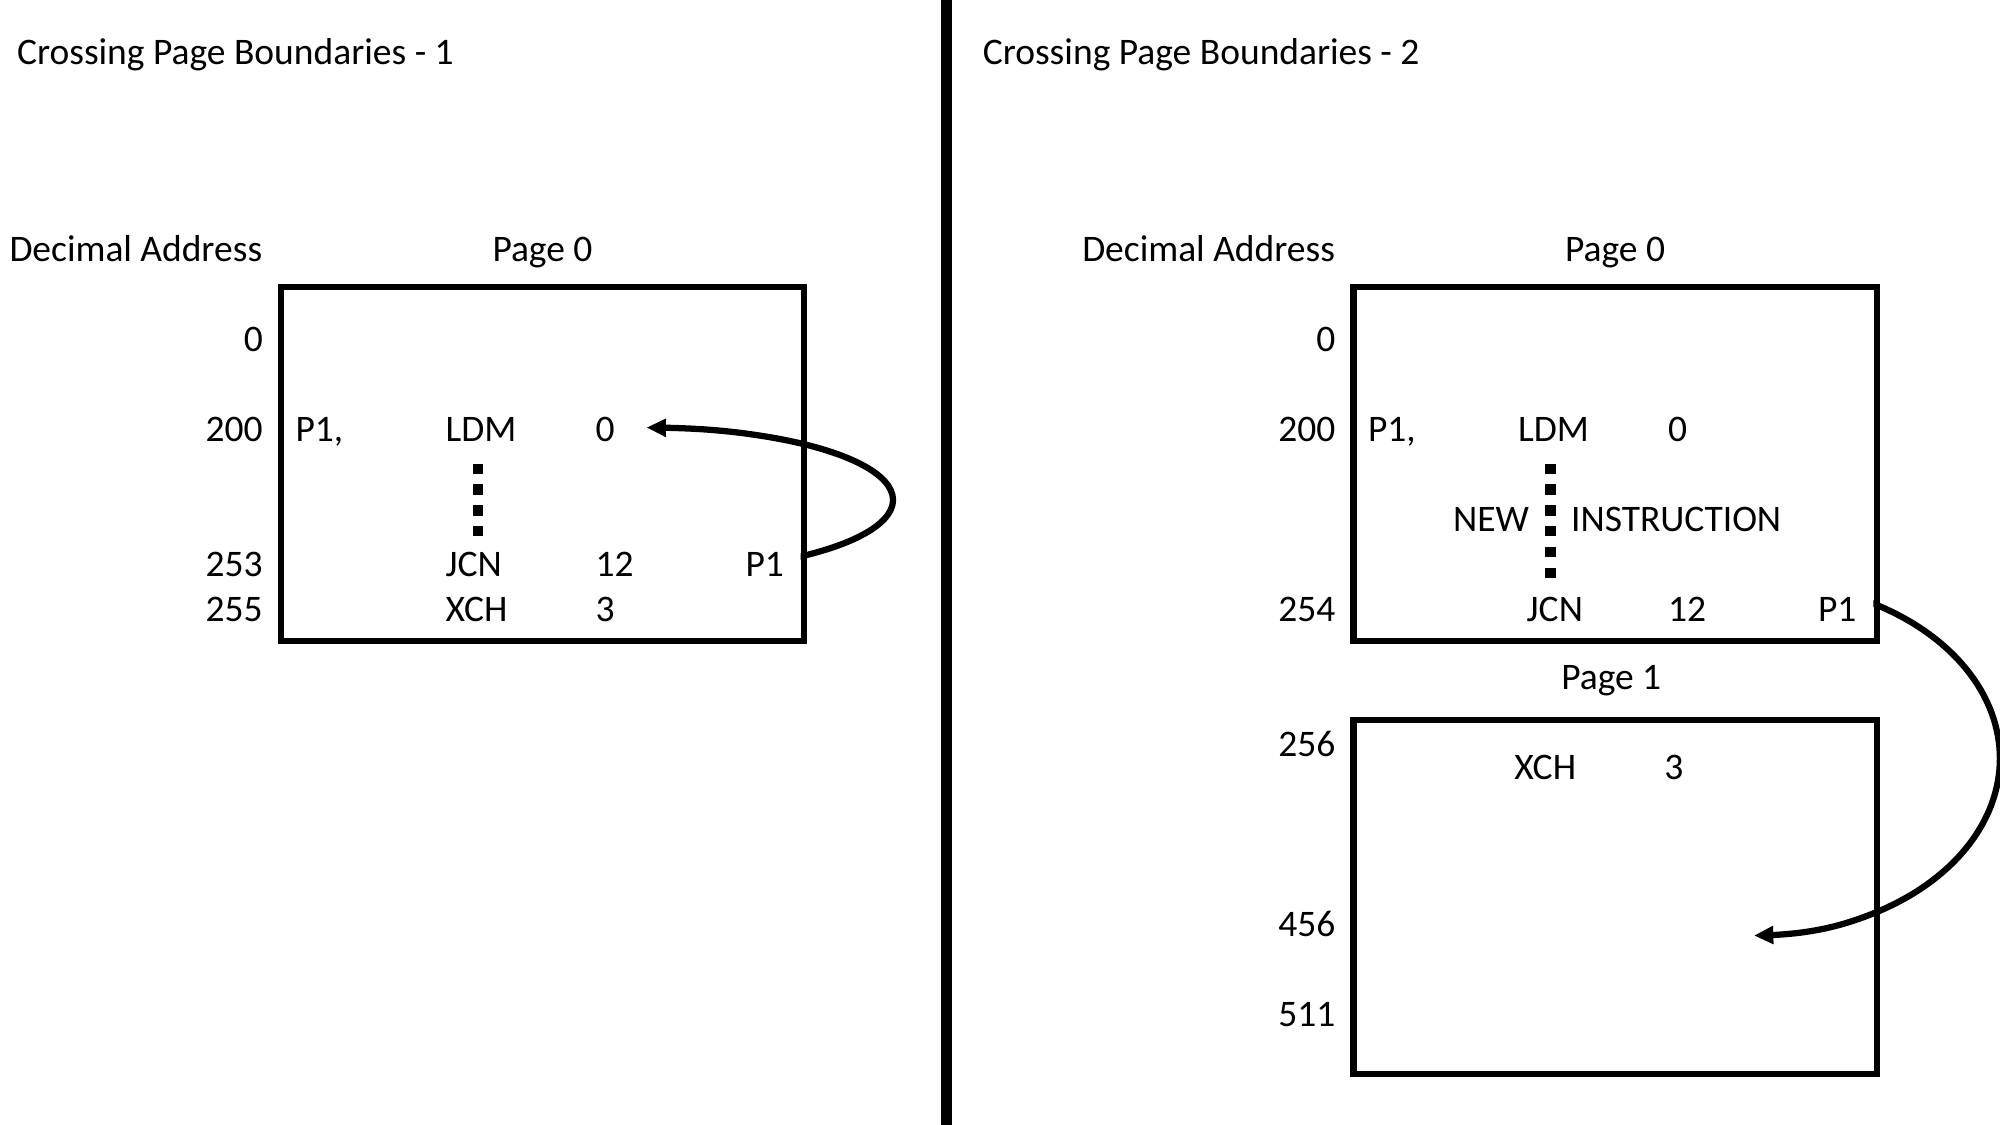

Crossing Page Boundaries - 1
Crossing Page Boundaries - 2
Decimal Address

0

200

253
255

Page 0

P1, 	LDM 	0

	JCN 	12	P1
	XCH 	3

Decimal Address

0

200

254

256

456

511

Page 0

P1, 	LDM 	0

          NEW     INSTRUCTION

	 JCN 	12	P1

Page 1

	XCH 	3